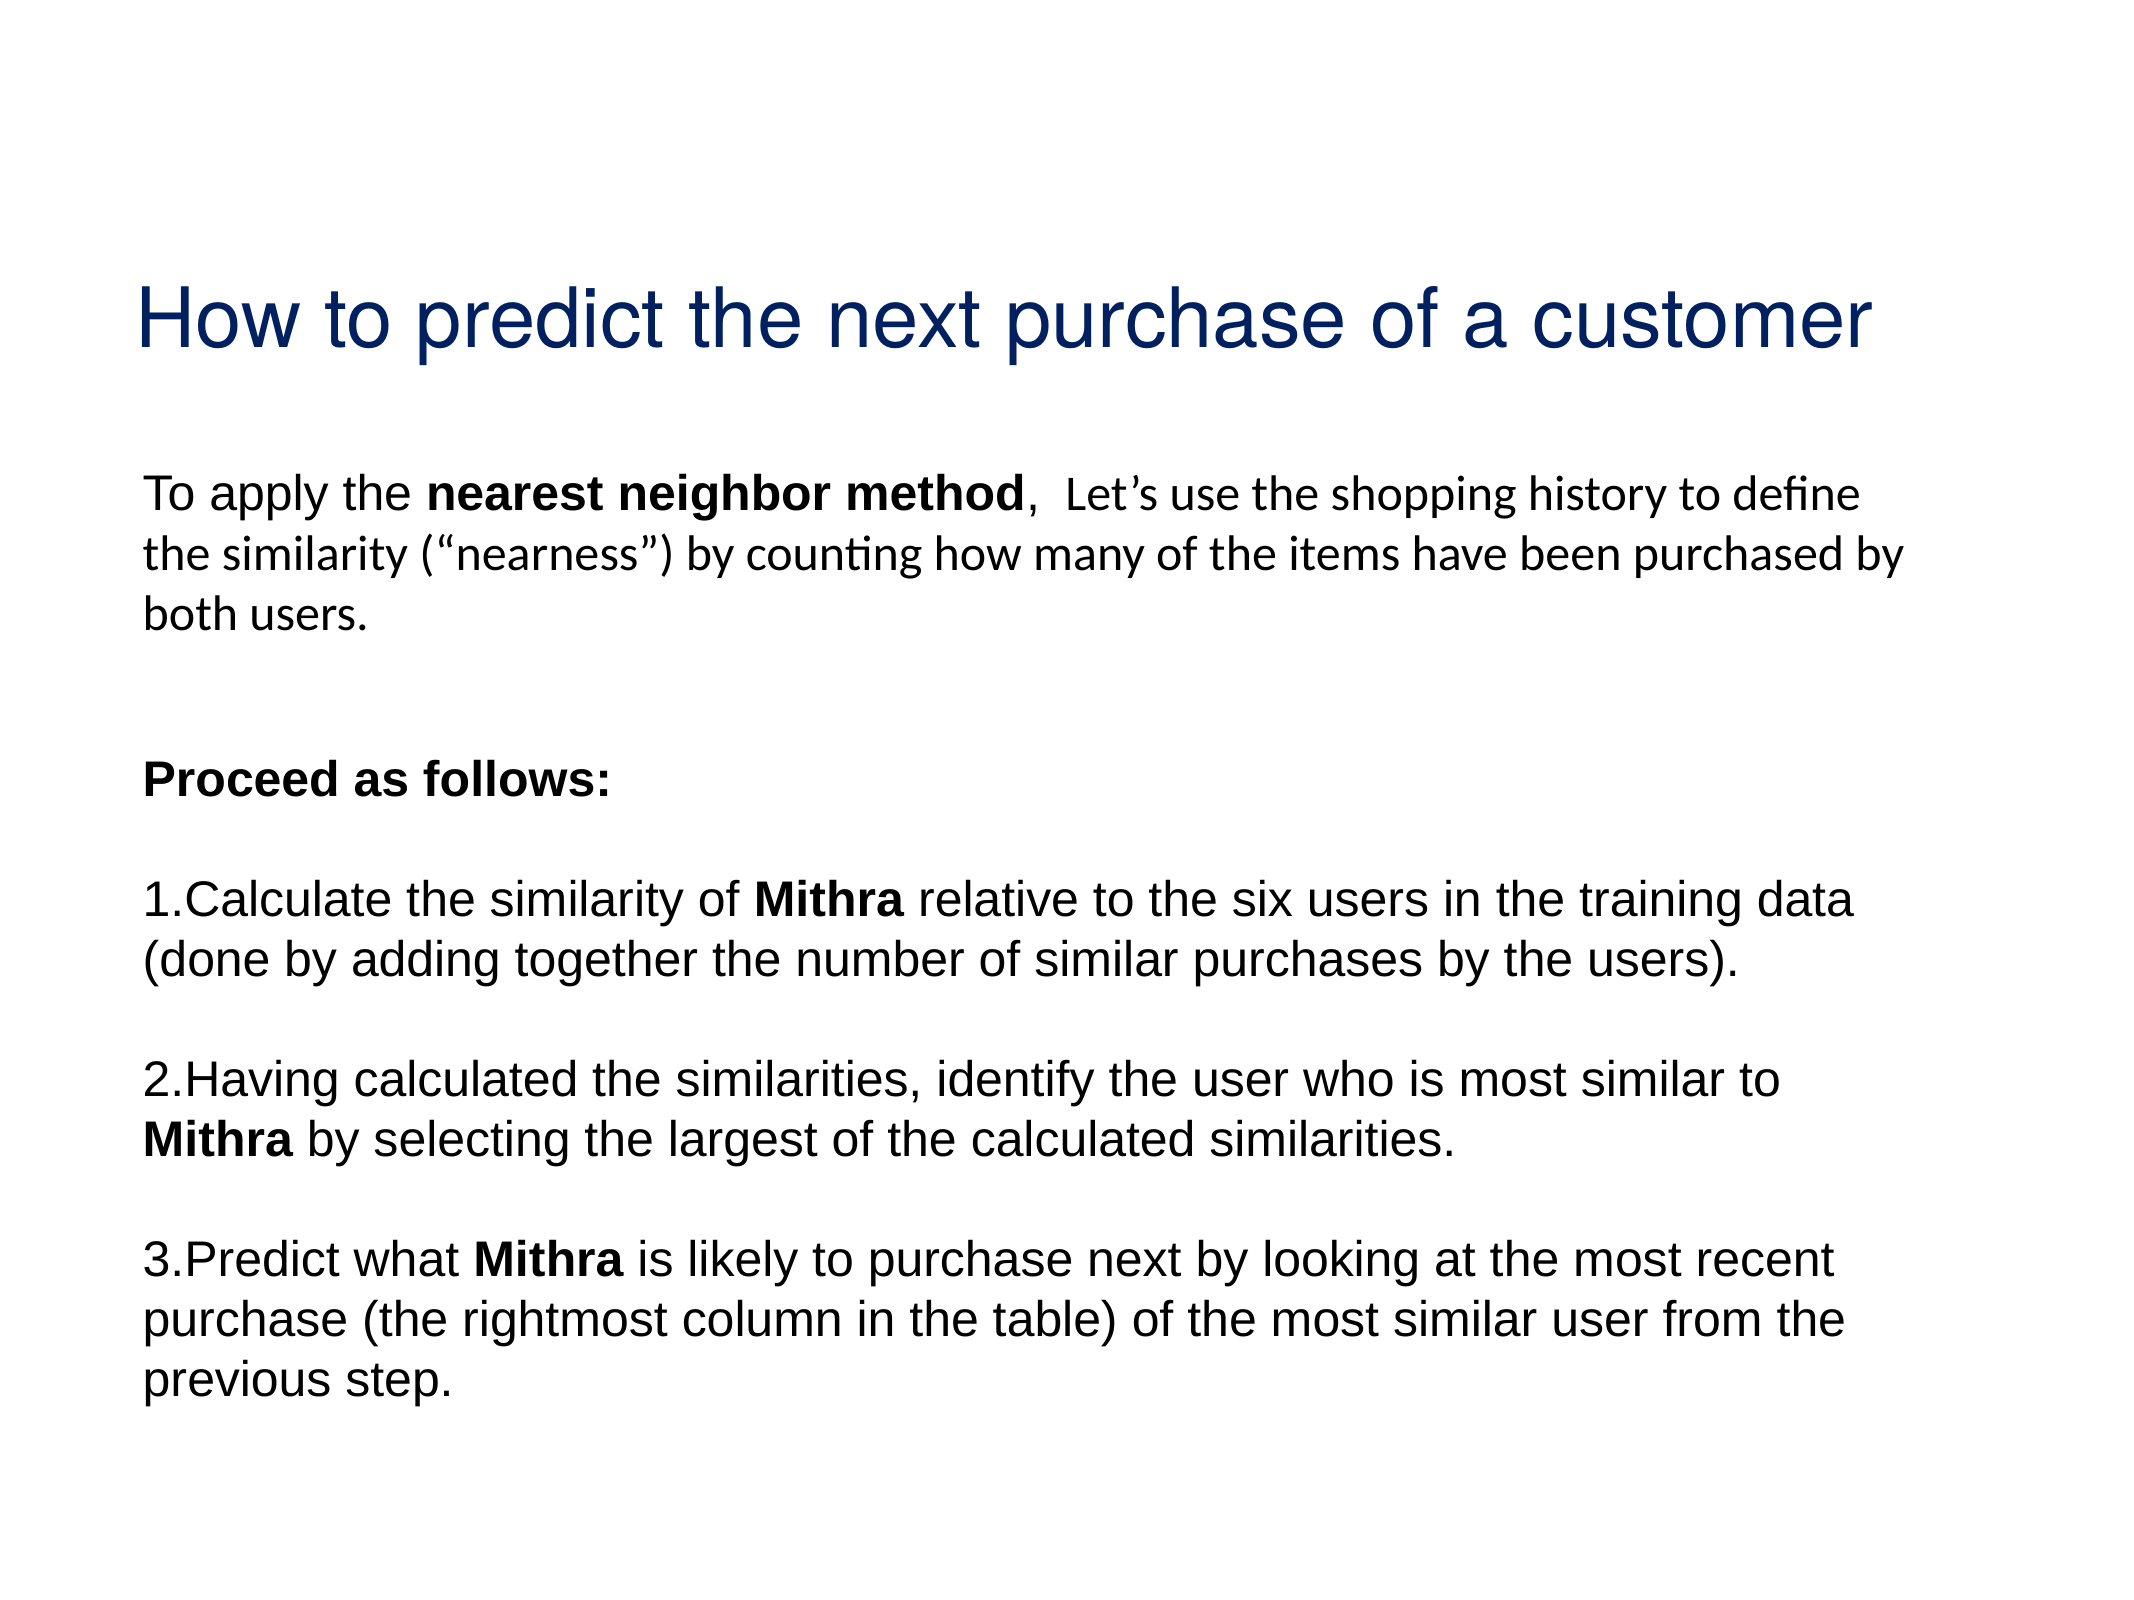

How to predict the next purchase of a customer
To apply the nearest neighbor method,  Let’s use the shopping history to define the similarity (“nearness”) by counting how many of the items have been purchased by both users.
Proceed as follows:

Calculate the similarity of Mithra relative to the six users in the training data (done by adding together the number of similar purchases by the users).

Having calculated the similarities, identify the user who is most similar to Mithra by selecting the largest of the calculated similarities.

Predict what Mithra is likely to purchase next by looking at the most recent purchase (the rightmost column in the table) of the most similar user from the previous step.